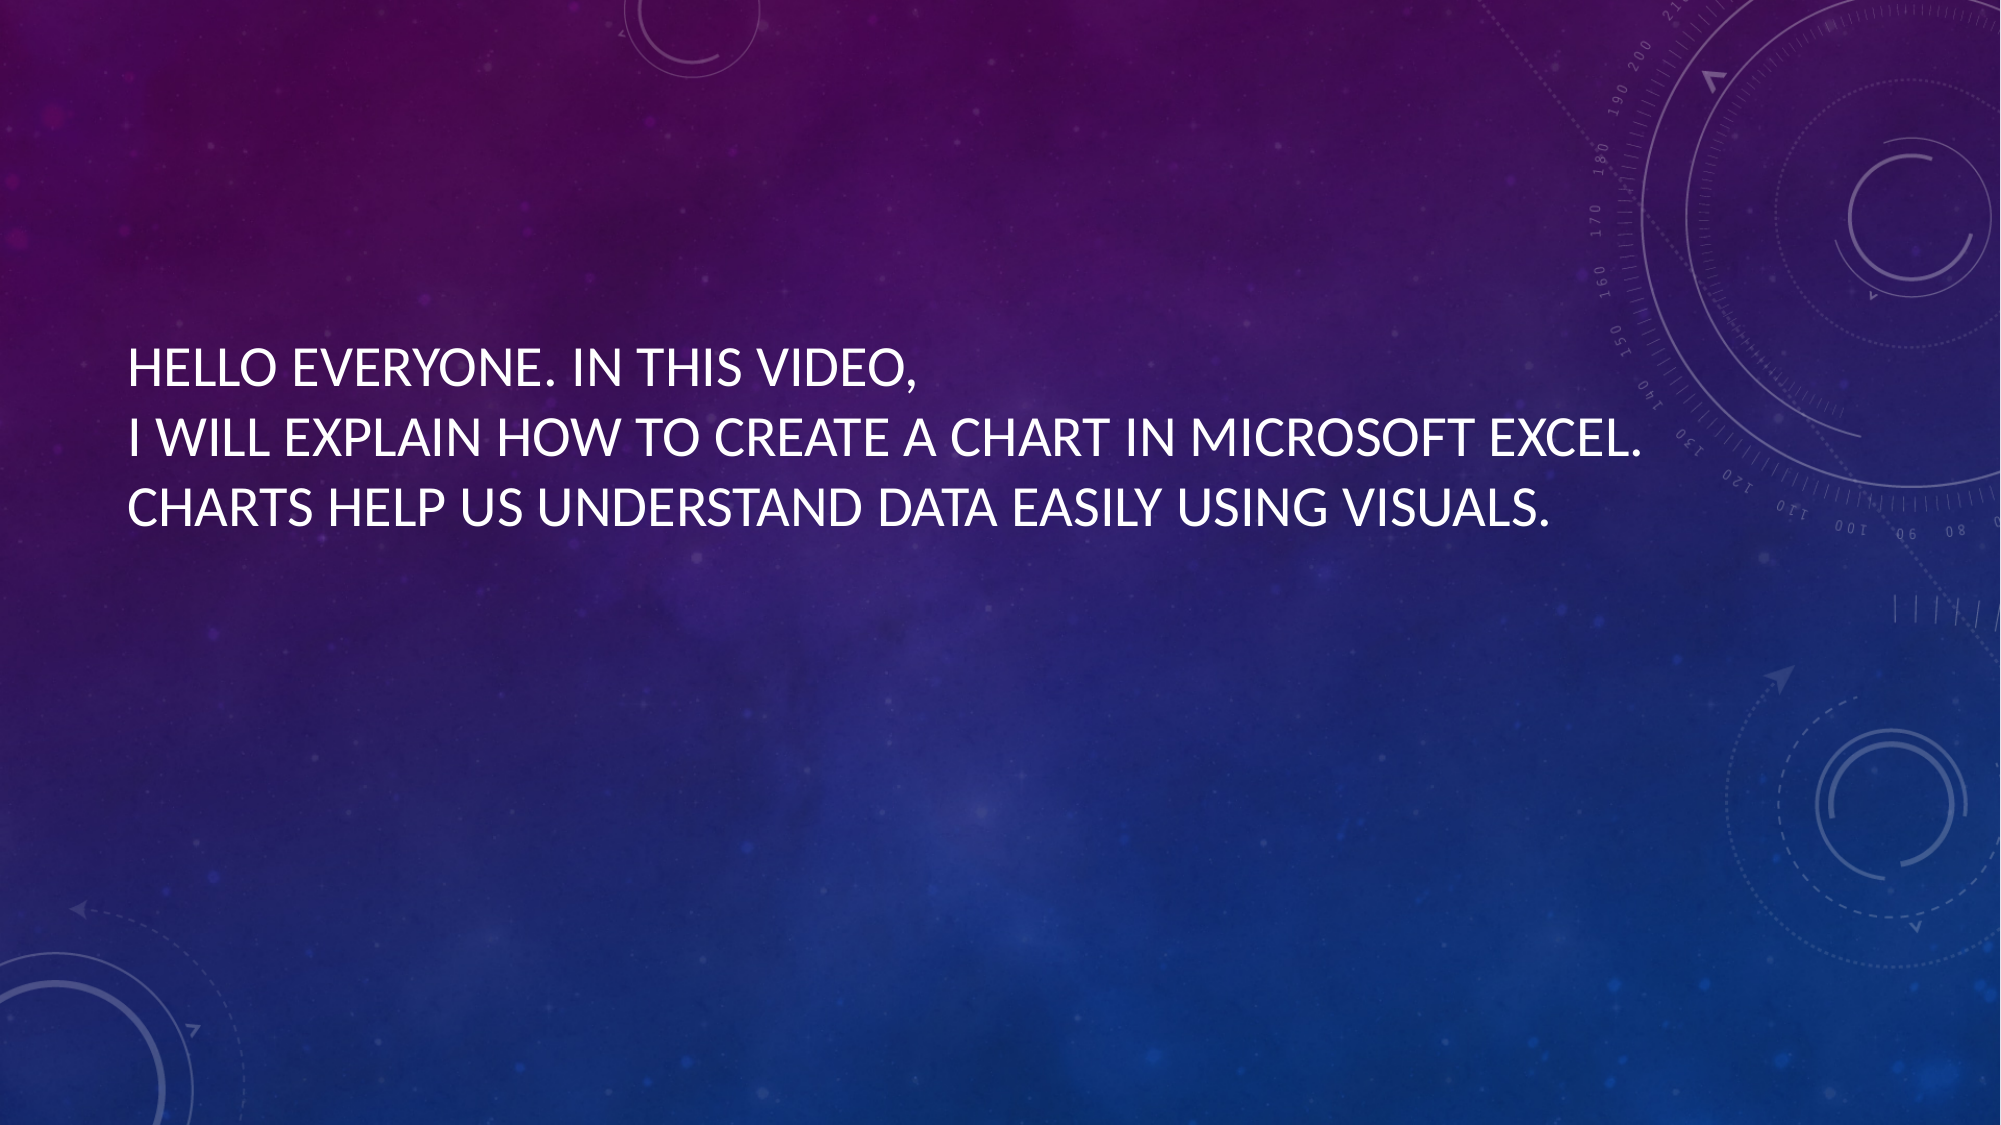

# Hello everyone. In this video, I will explain how to create a chart in Microsoft Excel. Charts help us understand data easily using visuals.